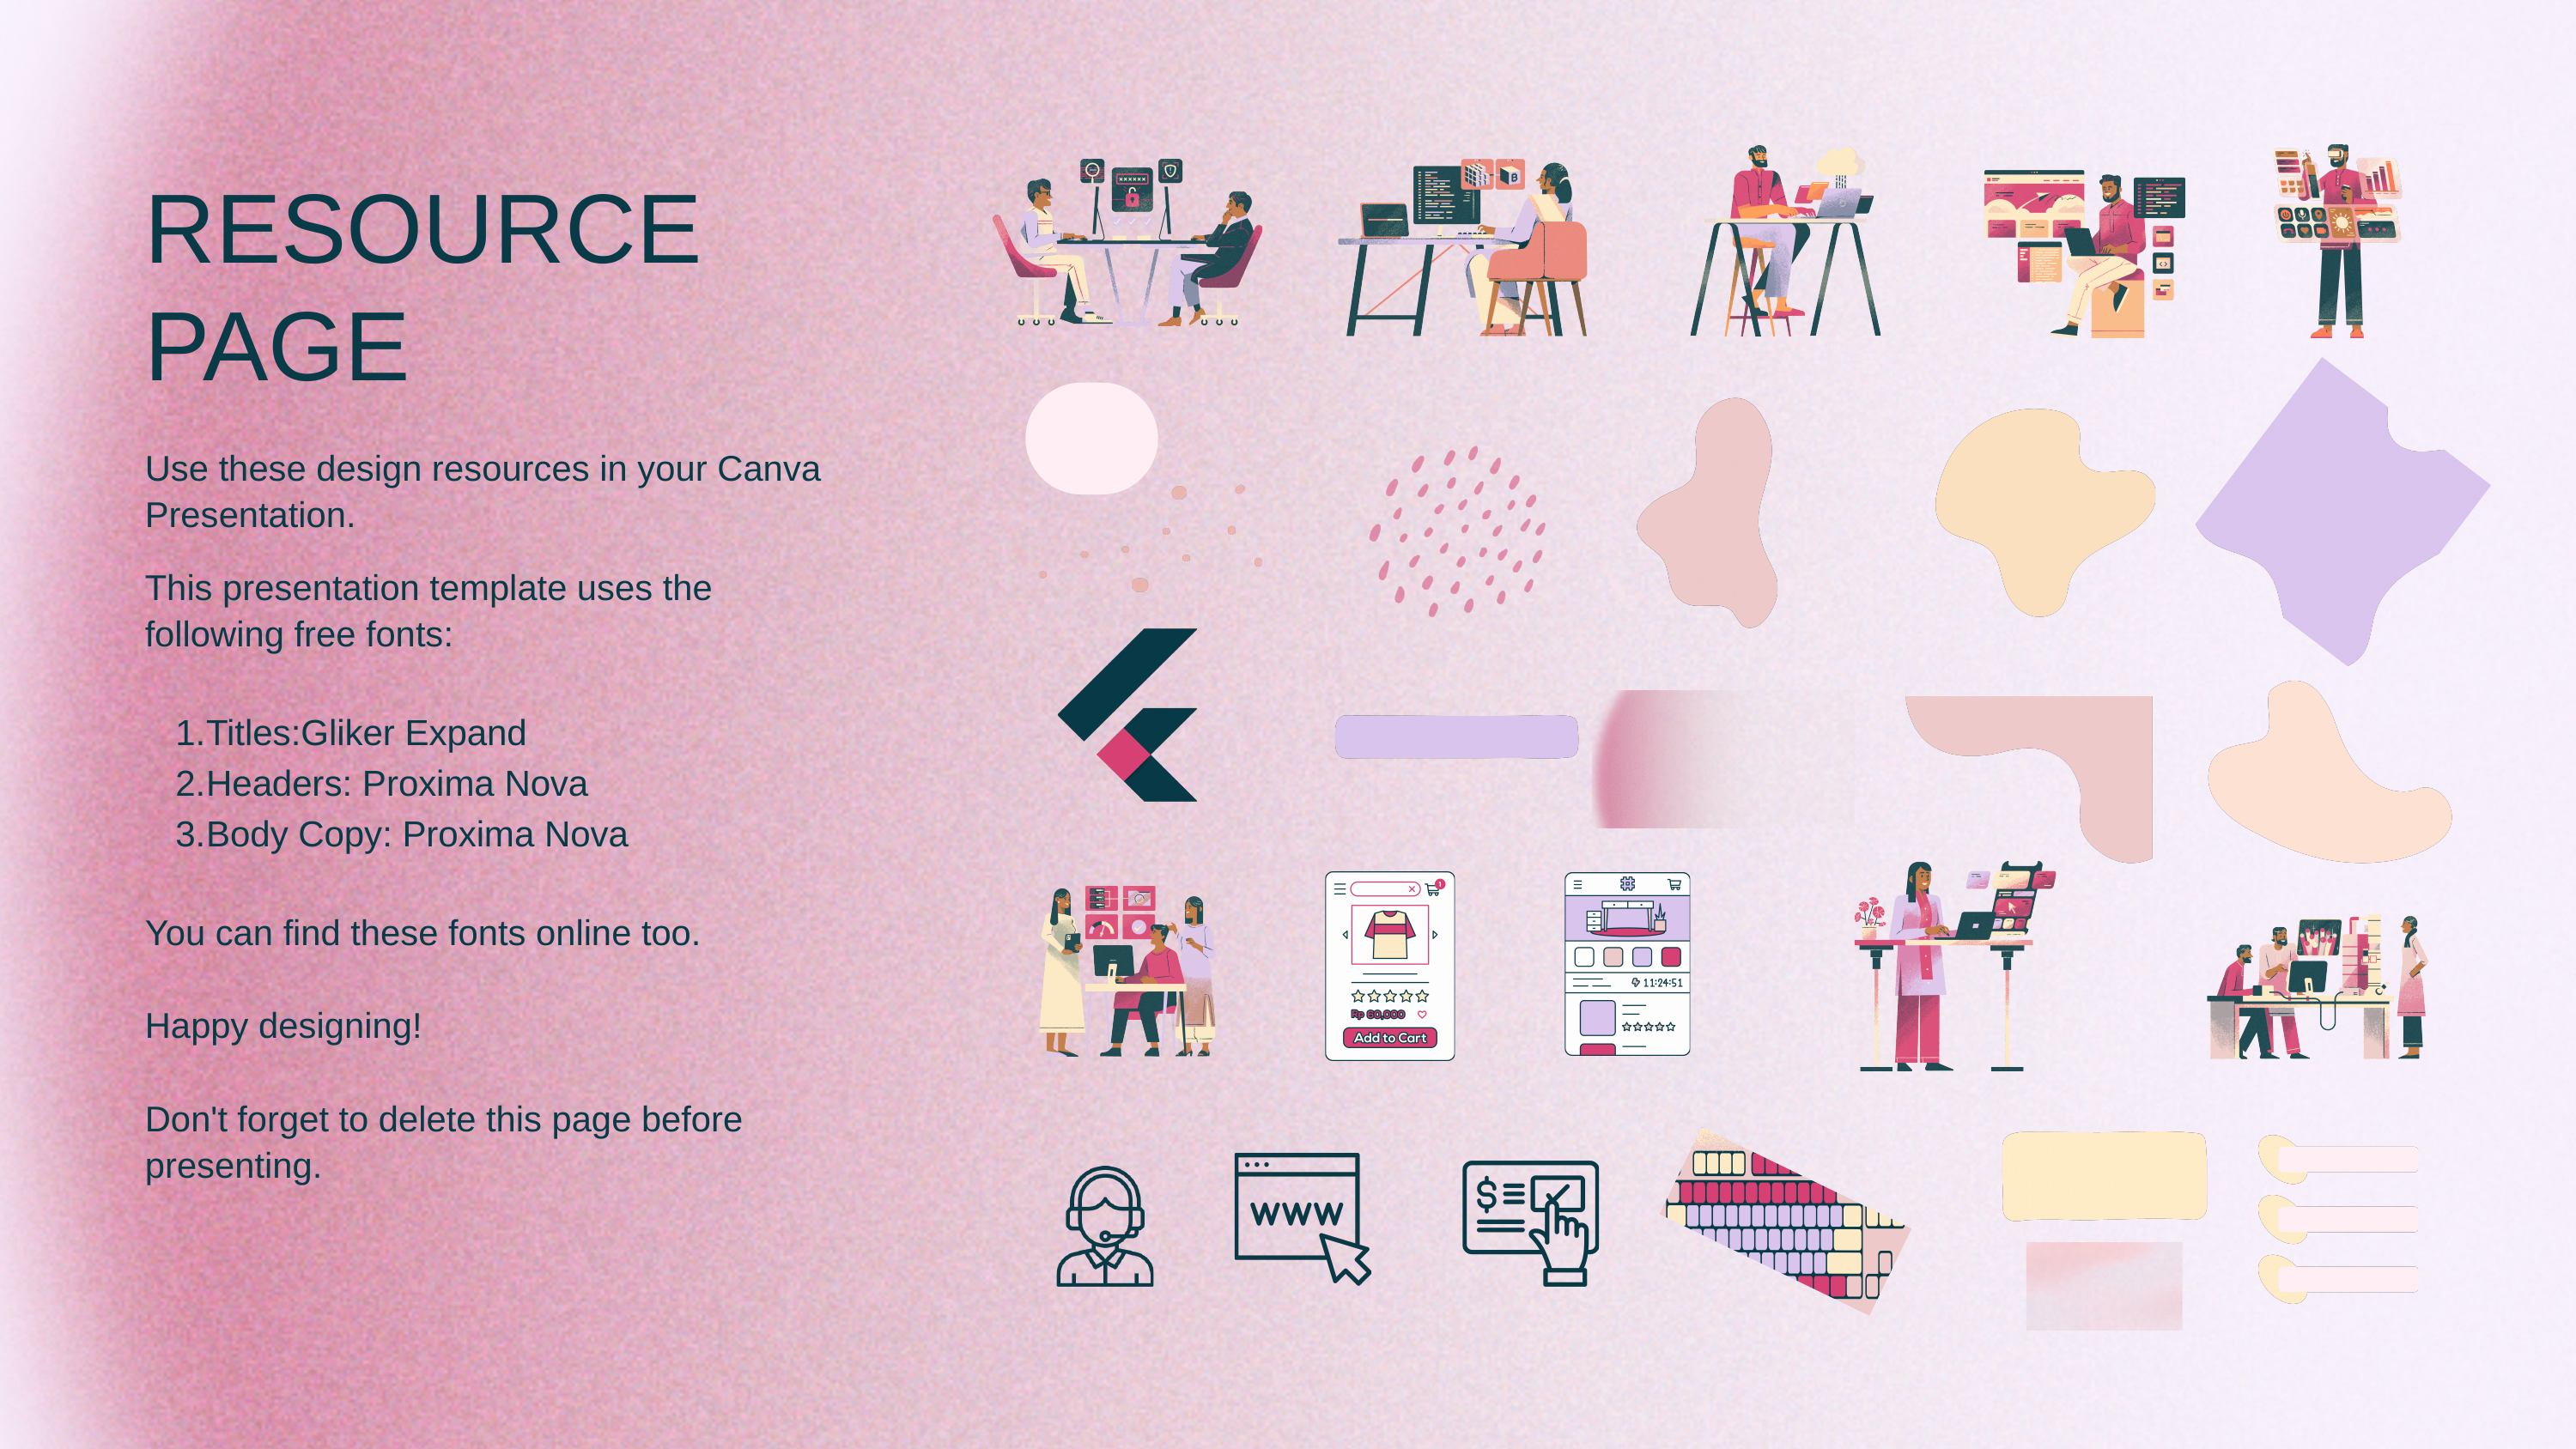

RESOURCE
PAGE

Use these design resources in your Canva Presentation.

You can find these fonts online too.

Happy designing!

Don't forget to delete this page before presenting.

This presentation template uses the following free fonts:

Titles:Gliker Expand
Headers: Proxima Nova
Body Copy: Proxima Nova